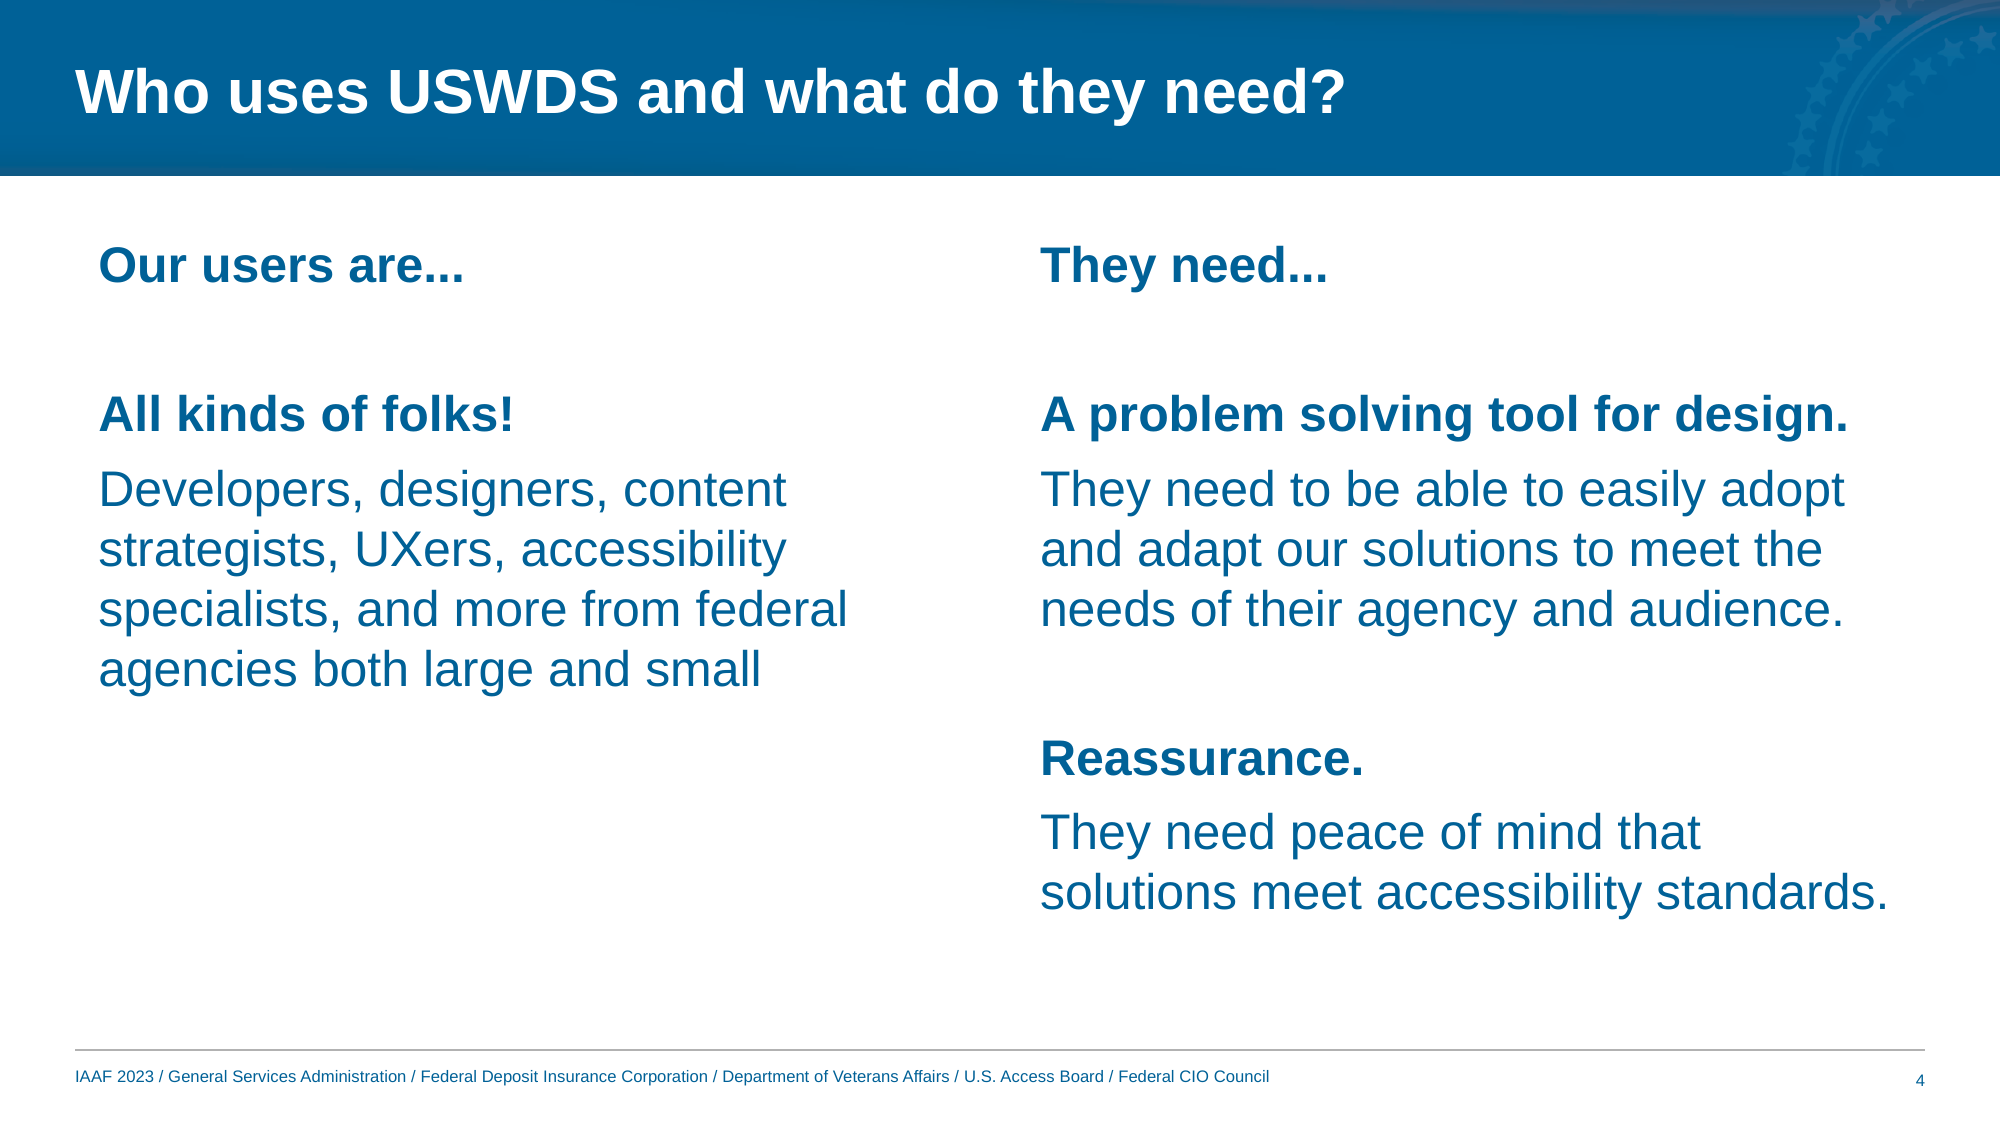

# Who uses USWDS and what do they need?
Our users are...

All kinds of folks!
Developers, designers, content strategists, UXers, accessibility specialists, and more from federal agencies both large and small
They need...

A problem solving tool for design.
They need to be able to easily adopt and adapt our solutions to meet the needs of their agency and audience.

Reassurance.
They need peace of mind that solutions meet accessibility standards.

4